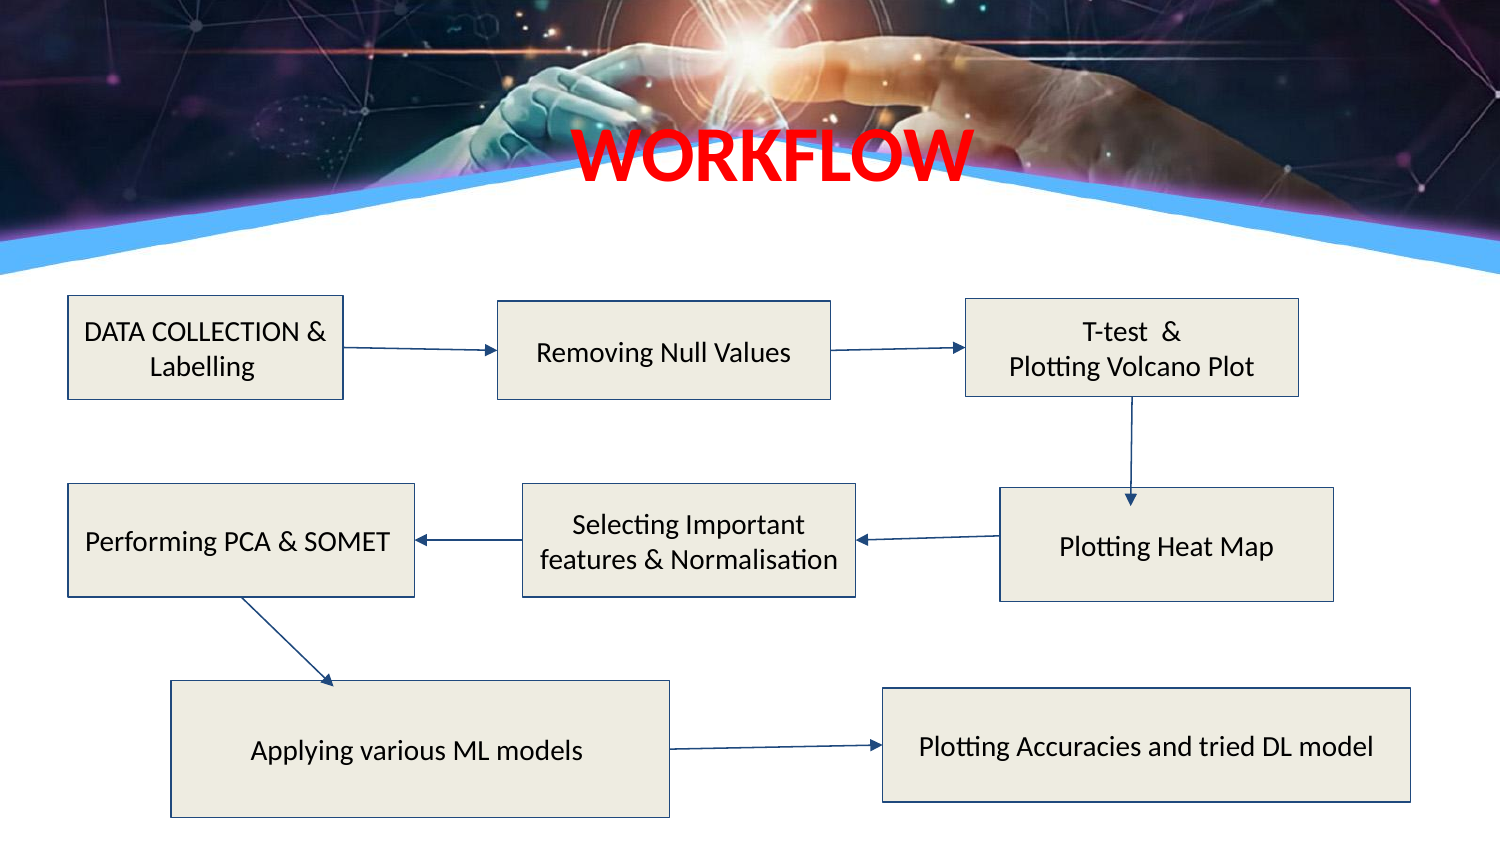

WORKFLOW
DATA COLLECTION & Labelling
T-test  &
Plotting Volcano Plot
Removing Null Values
Performing PCA & SOMET
Selecting Important features & Normalisation
Plotting Heat Map
Applying various ML models
Plotting Accuracies and tried DL model